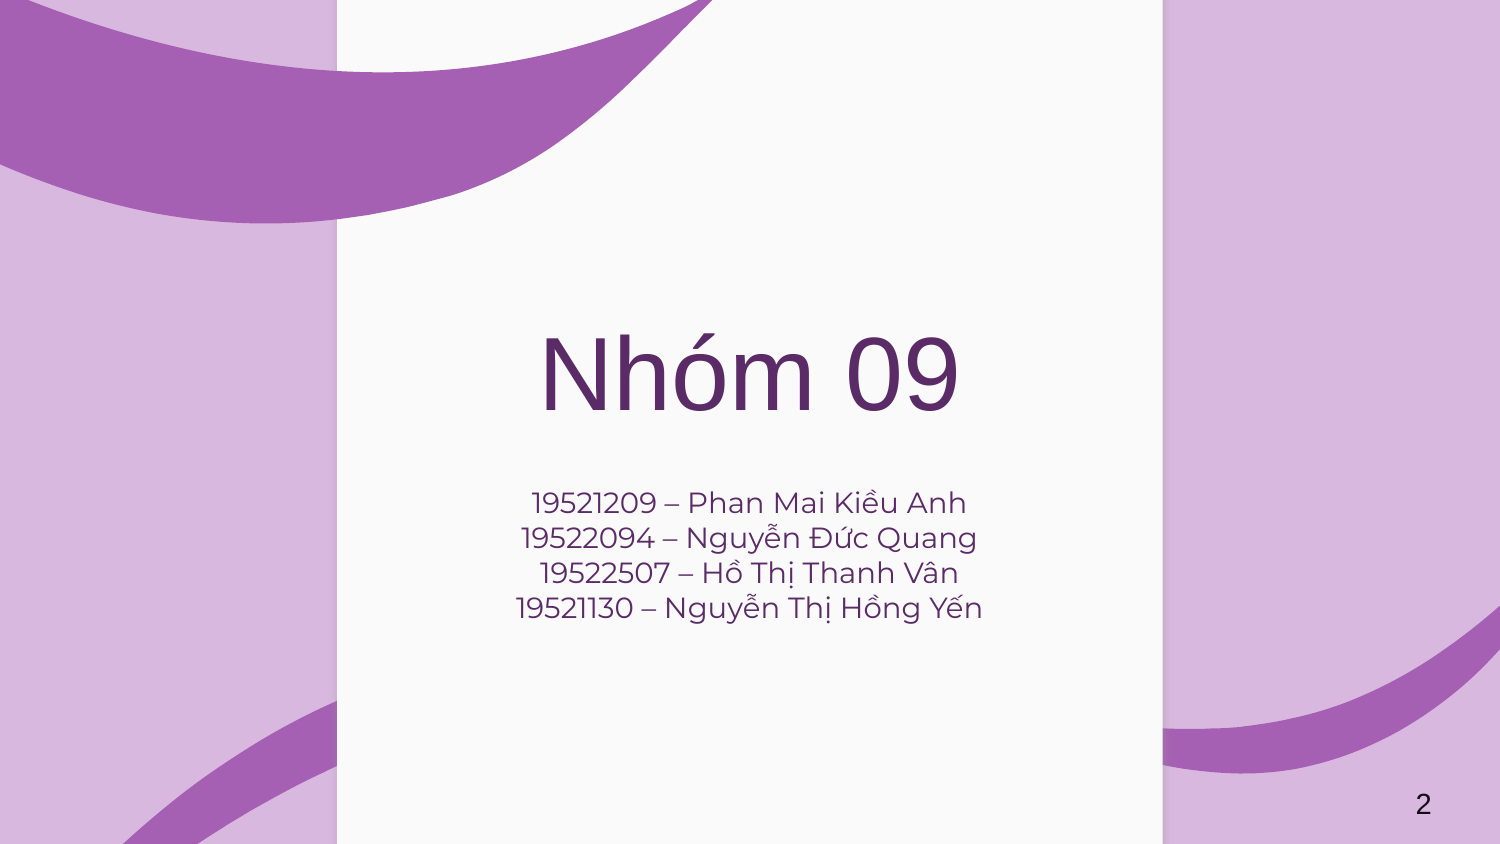

# Nhóm 09
19521209 – Phan Mai Kiều Anh
19522094 – Nguyễn Đức Quang
19522507 – Hồ Thị Thanh Vân
19521130 – Nguyễn Thị Hồng Yến
2